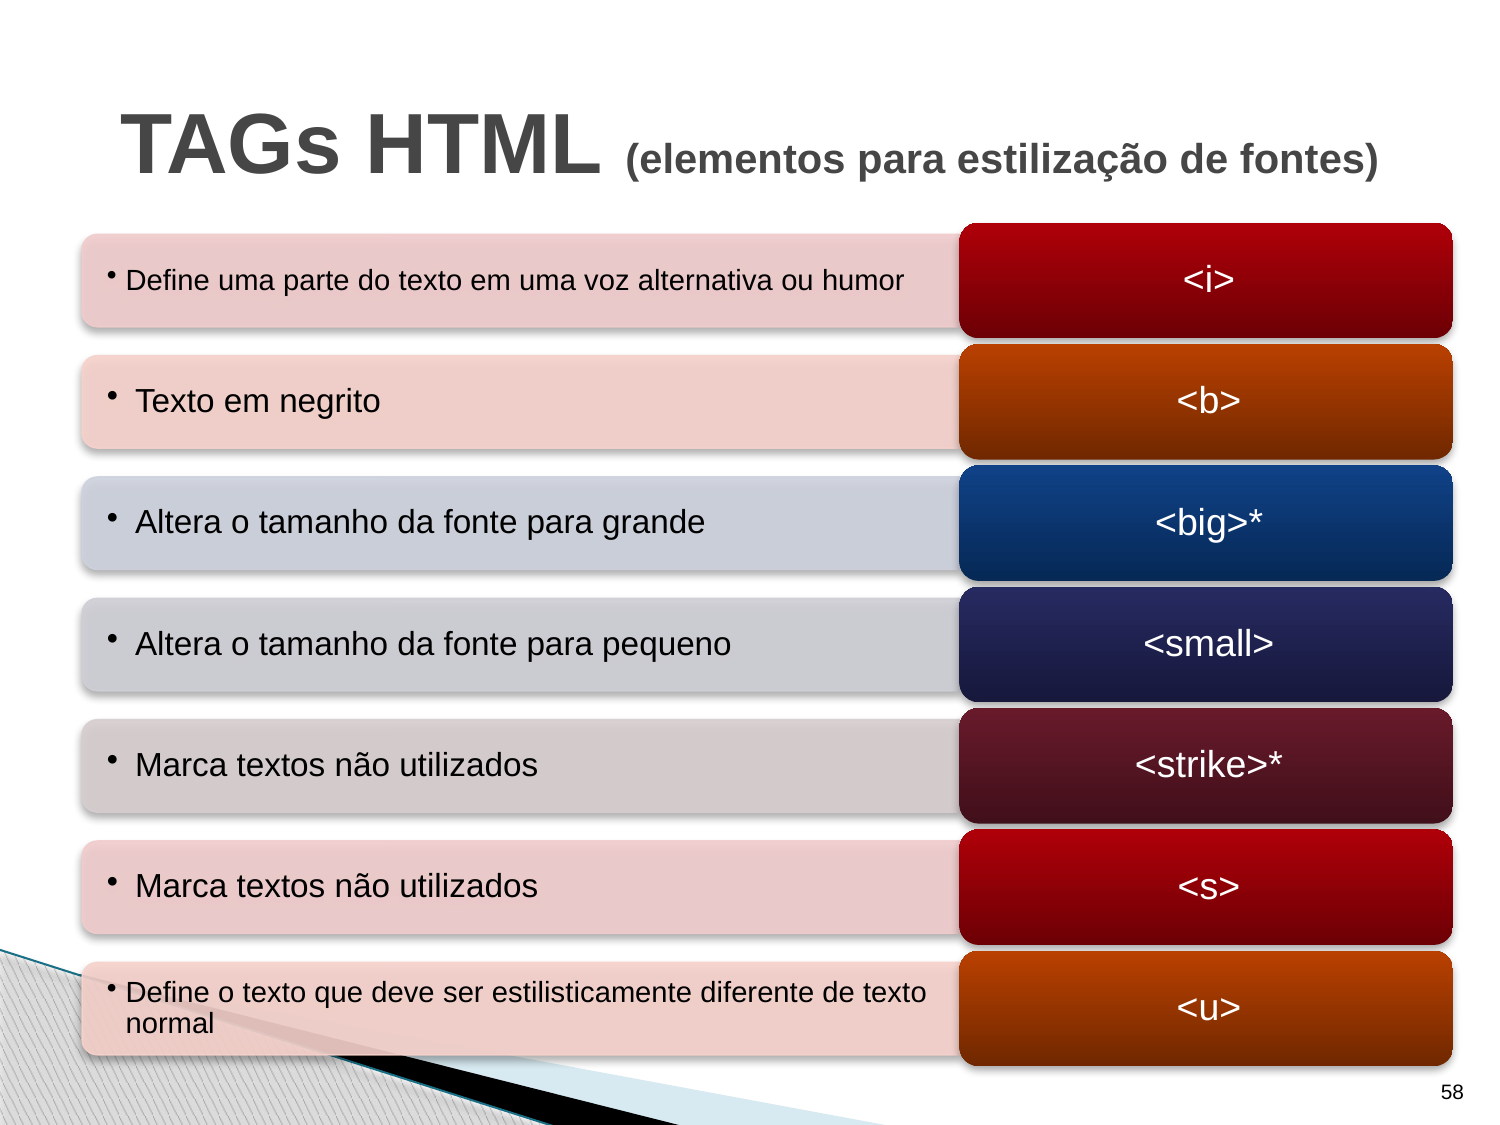

# TAGs HTML (elementos para estilização de fontes)
Define uma parte do texto em uma voz alternativa ou humor
<i>
Texto em negrito
<b>
Altera o tamanho da fonte para grande
<big>*
Altera o tamanho da fonte para pequeno
<small>
Marca textos não utilizados
<strike>*
Marca textos não utilizados
<s>
Define o texto que deve ser estilisticamente diferente de texto normal
<u>
58